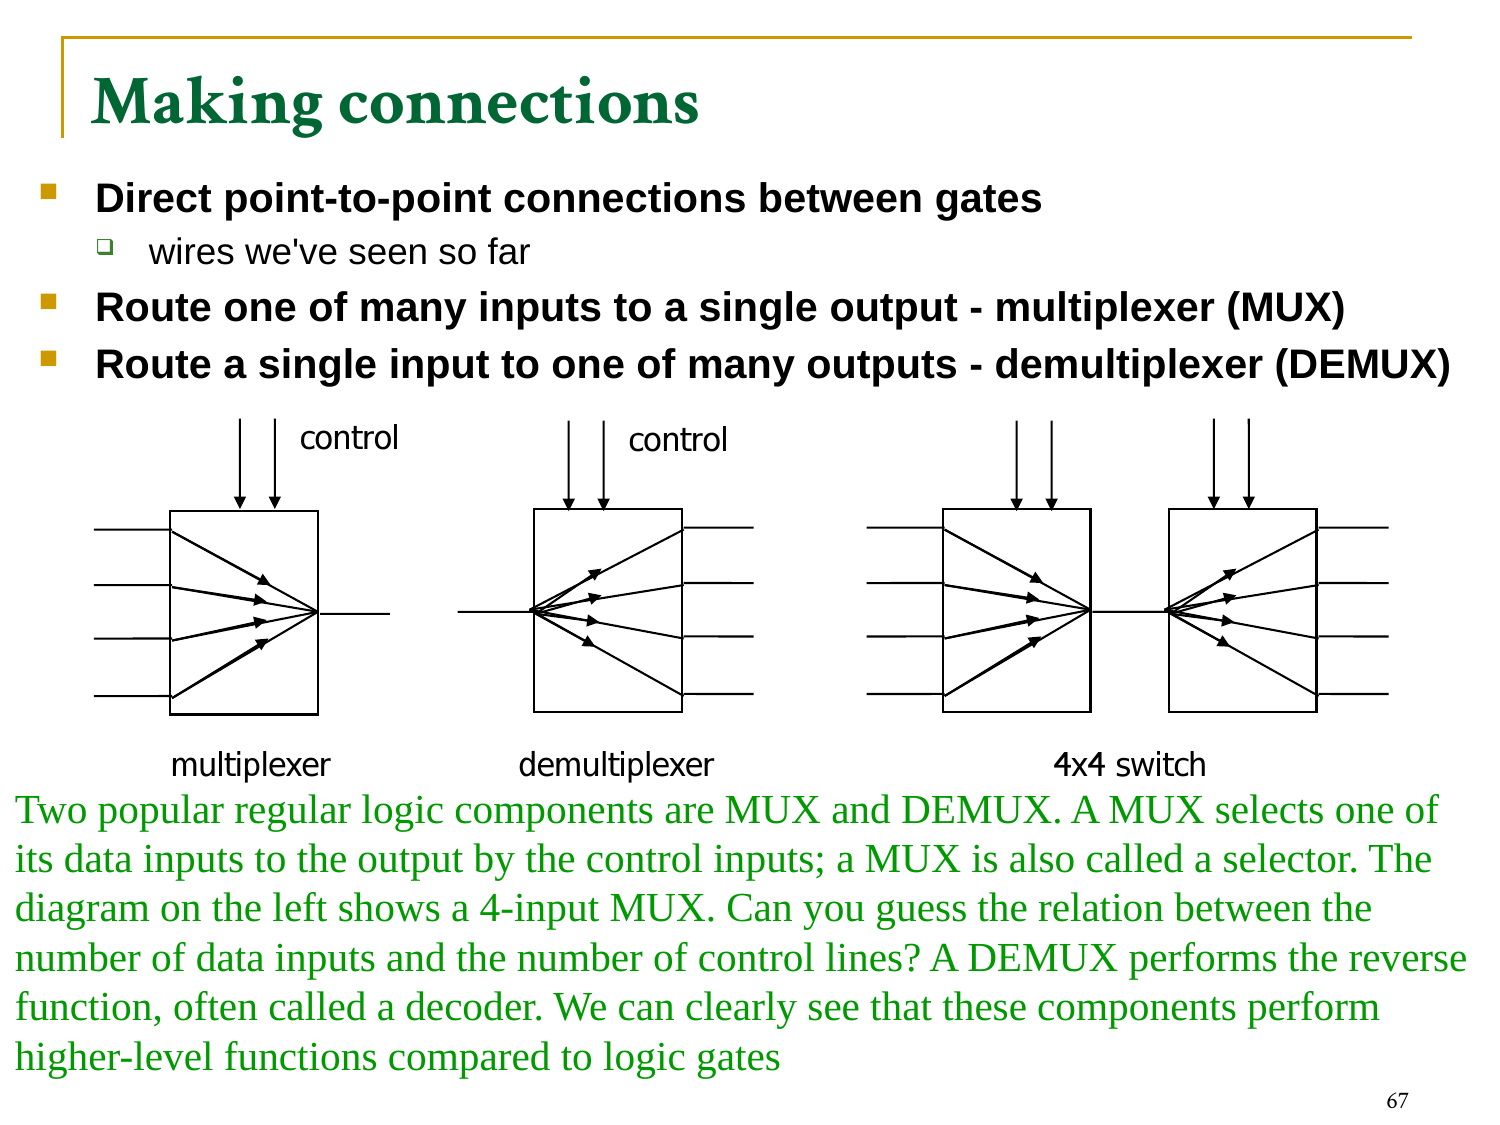

# Making connections
Direct point-to-point connections between gates
wires we've seen so far
Route one of many inputs to a single output - multiplexer (MUX)
Route a single input to one of many outputs - demultiplexer (DEMUX)
control
control

multiplexer
demultiplexer
4x4 switch
Two popular regular logic components are MUX and DEMUX. A MUX selects one of its data inputs to the output by the control inputs; a MUX is also called a selector. The diagram on the left shows a 4-input MUX. Can you guess the relation between the number of data inputs and the number of control lines? A DEMUX performs the reverse function, often called a decoder. We can clearly see that these components perform higher-level functions compared to logic gates
67